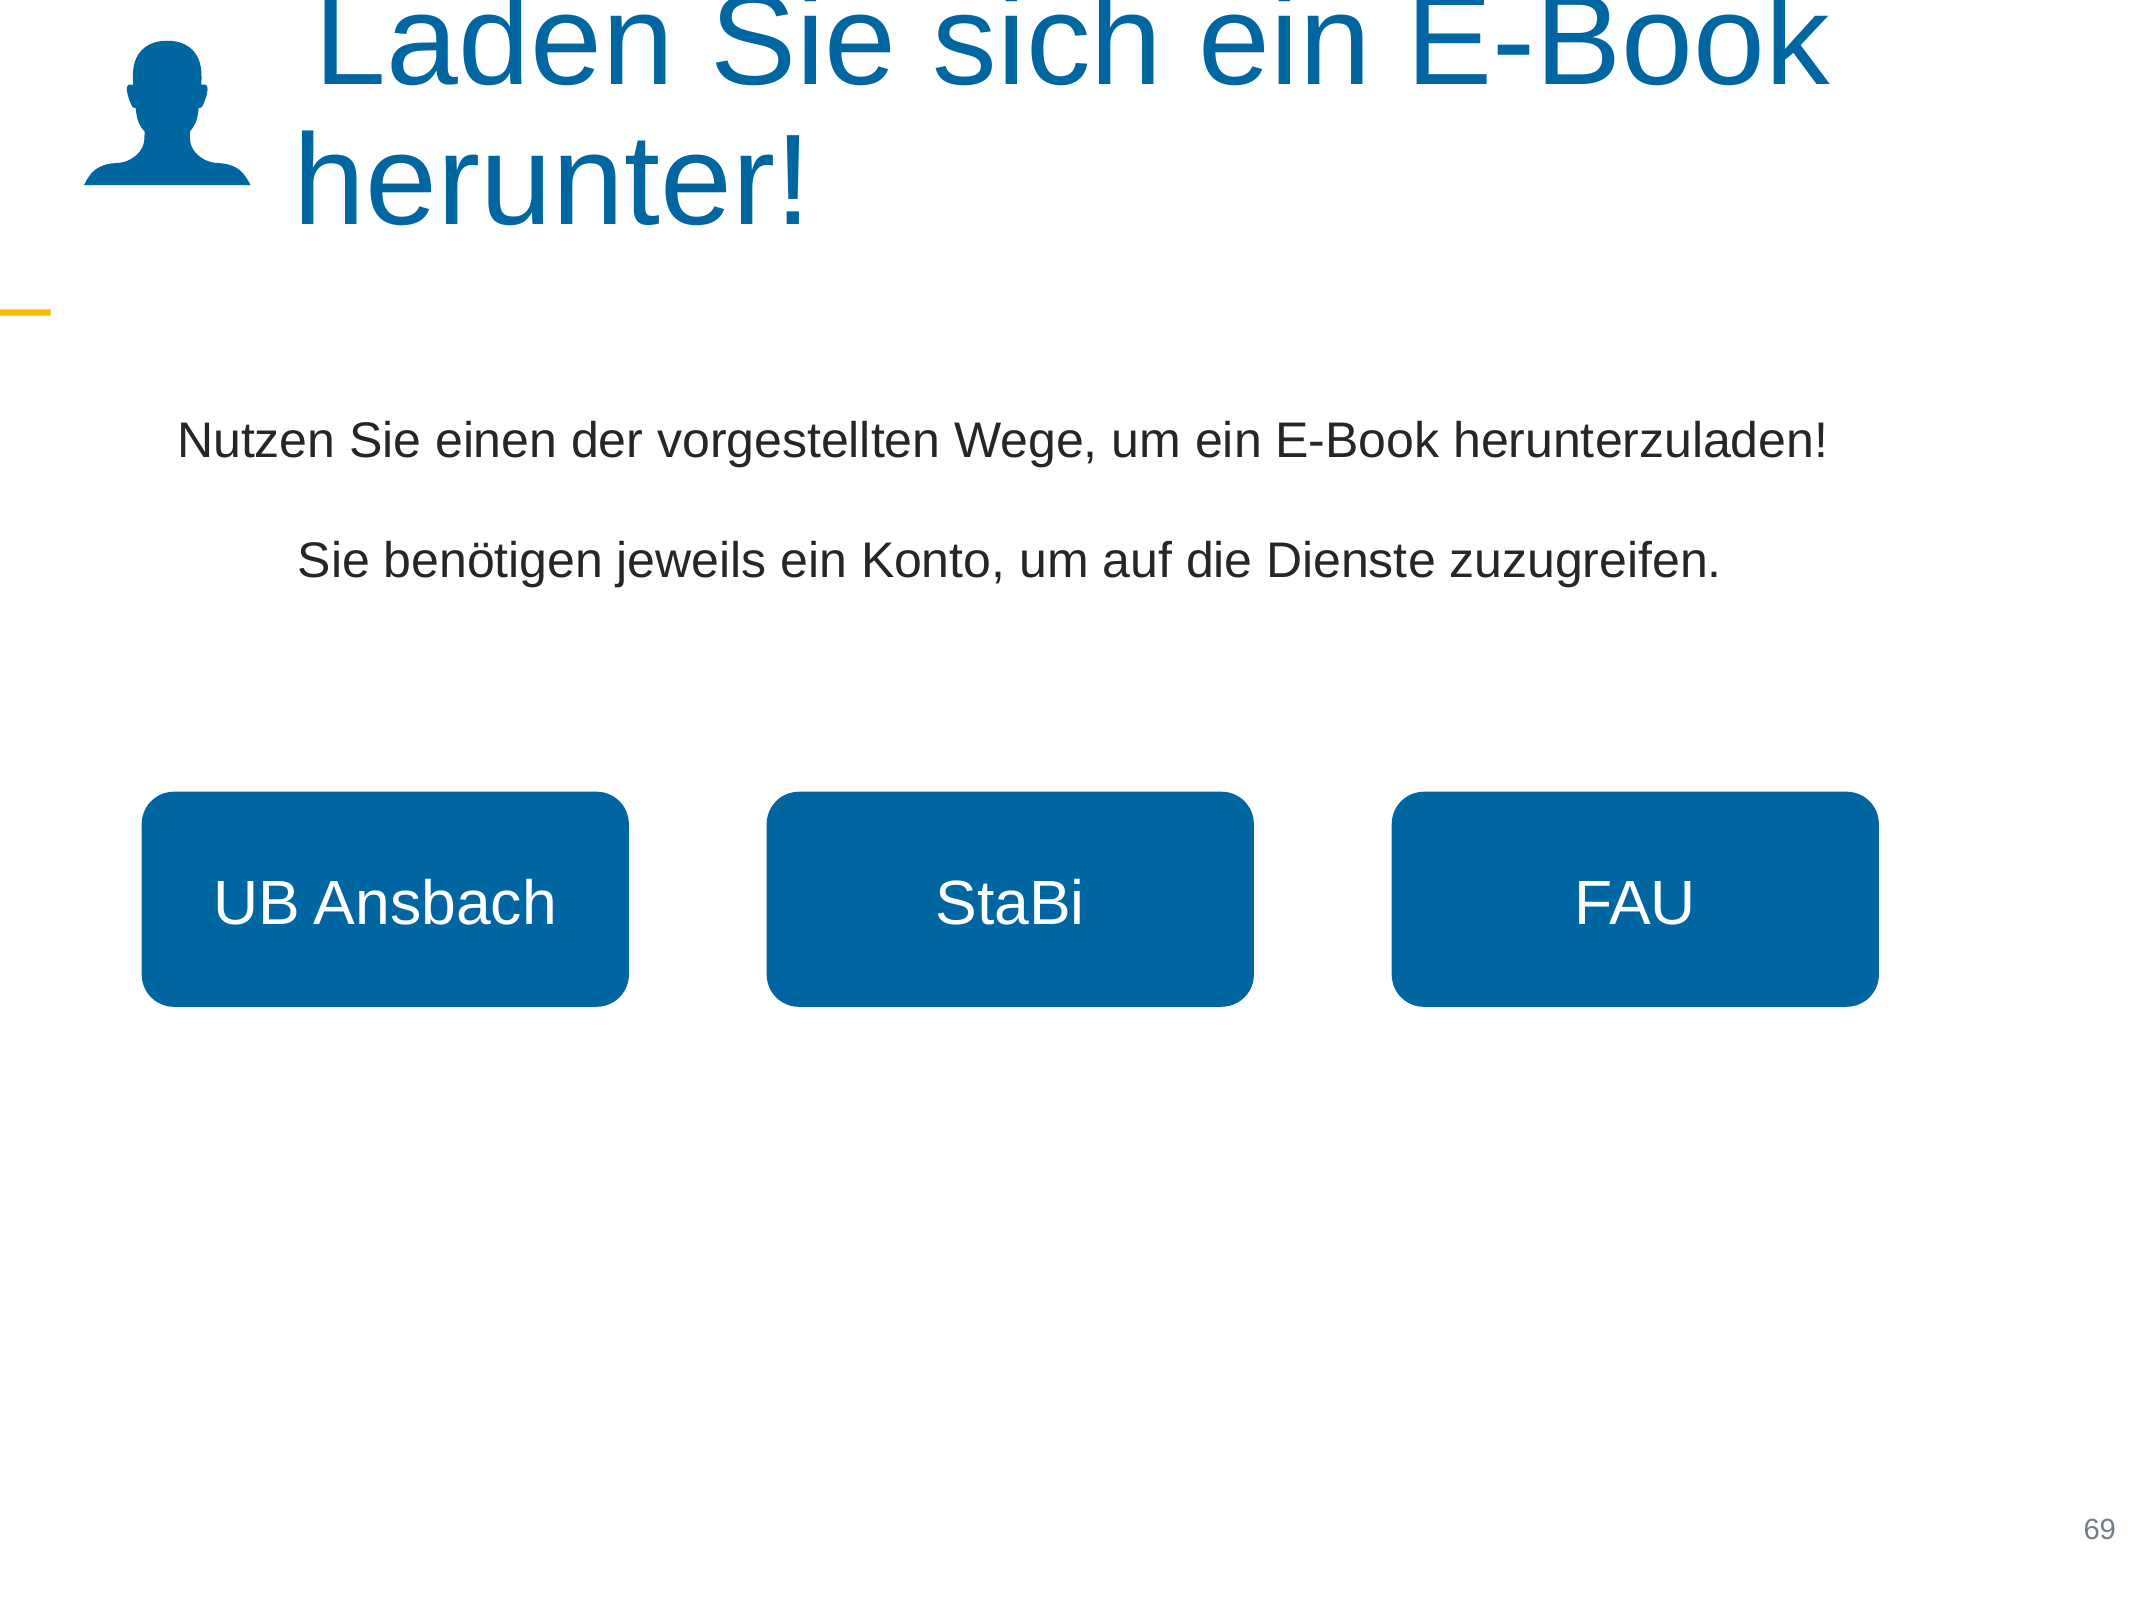

Laden Sie sich ein E-Book herunter!
Nutzen Sie einen der vorgestellten Wege, um ein E-Book herunterzuladen!

Sie benötigen jeweils ein Konto, um auf die Dienste zuzugreifen.
UB Ansbach
StaBi
FAU
69